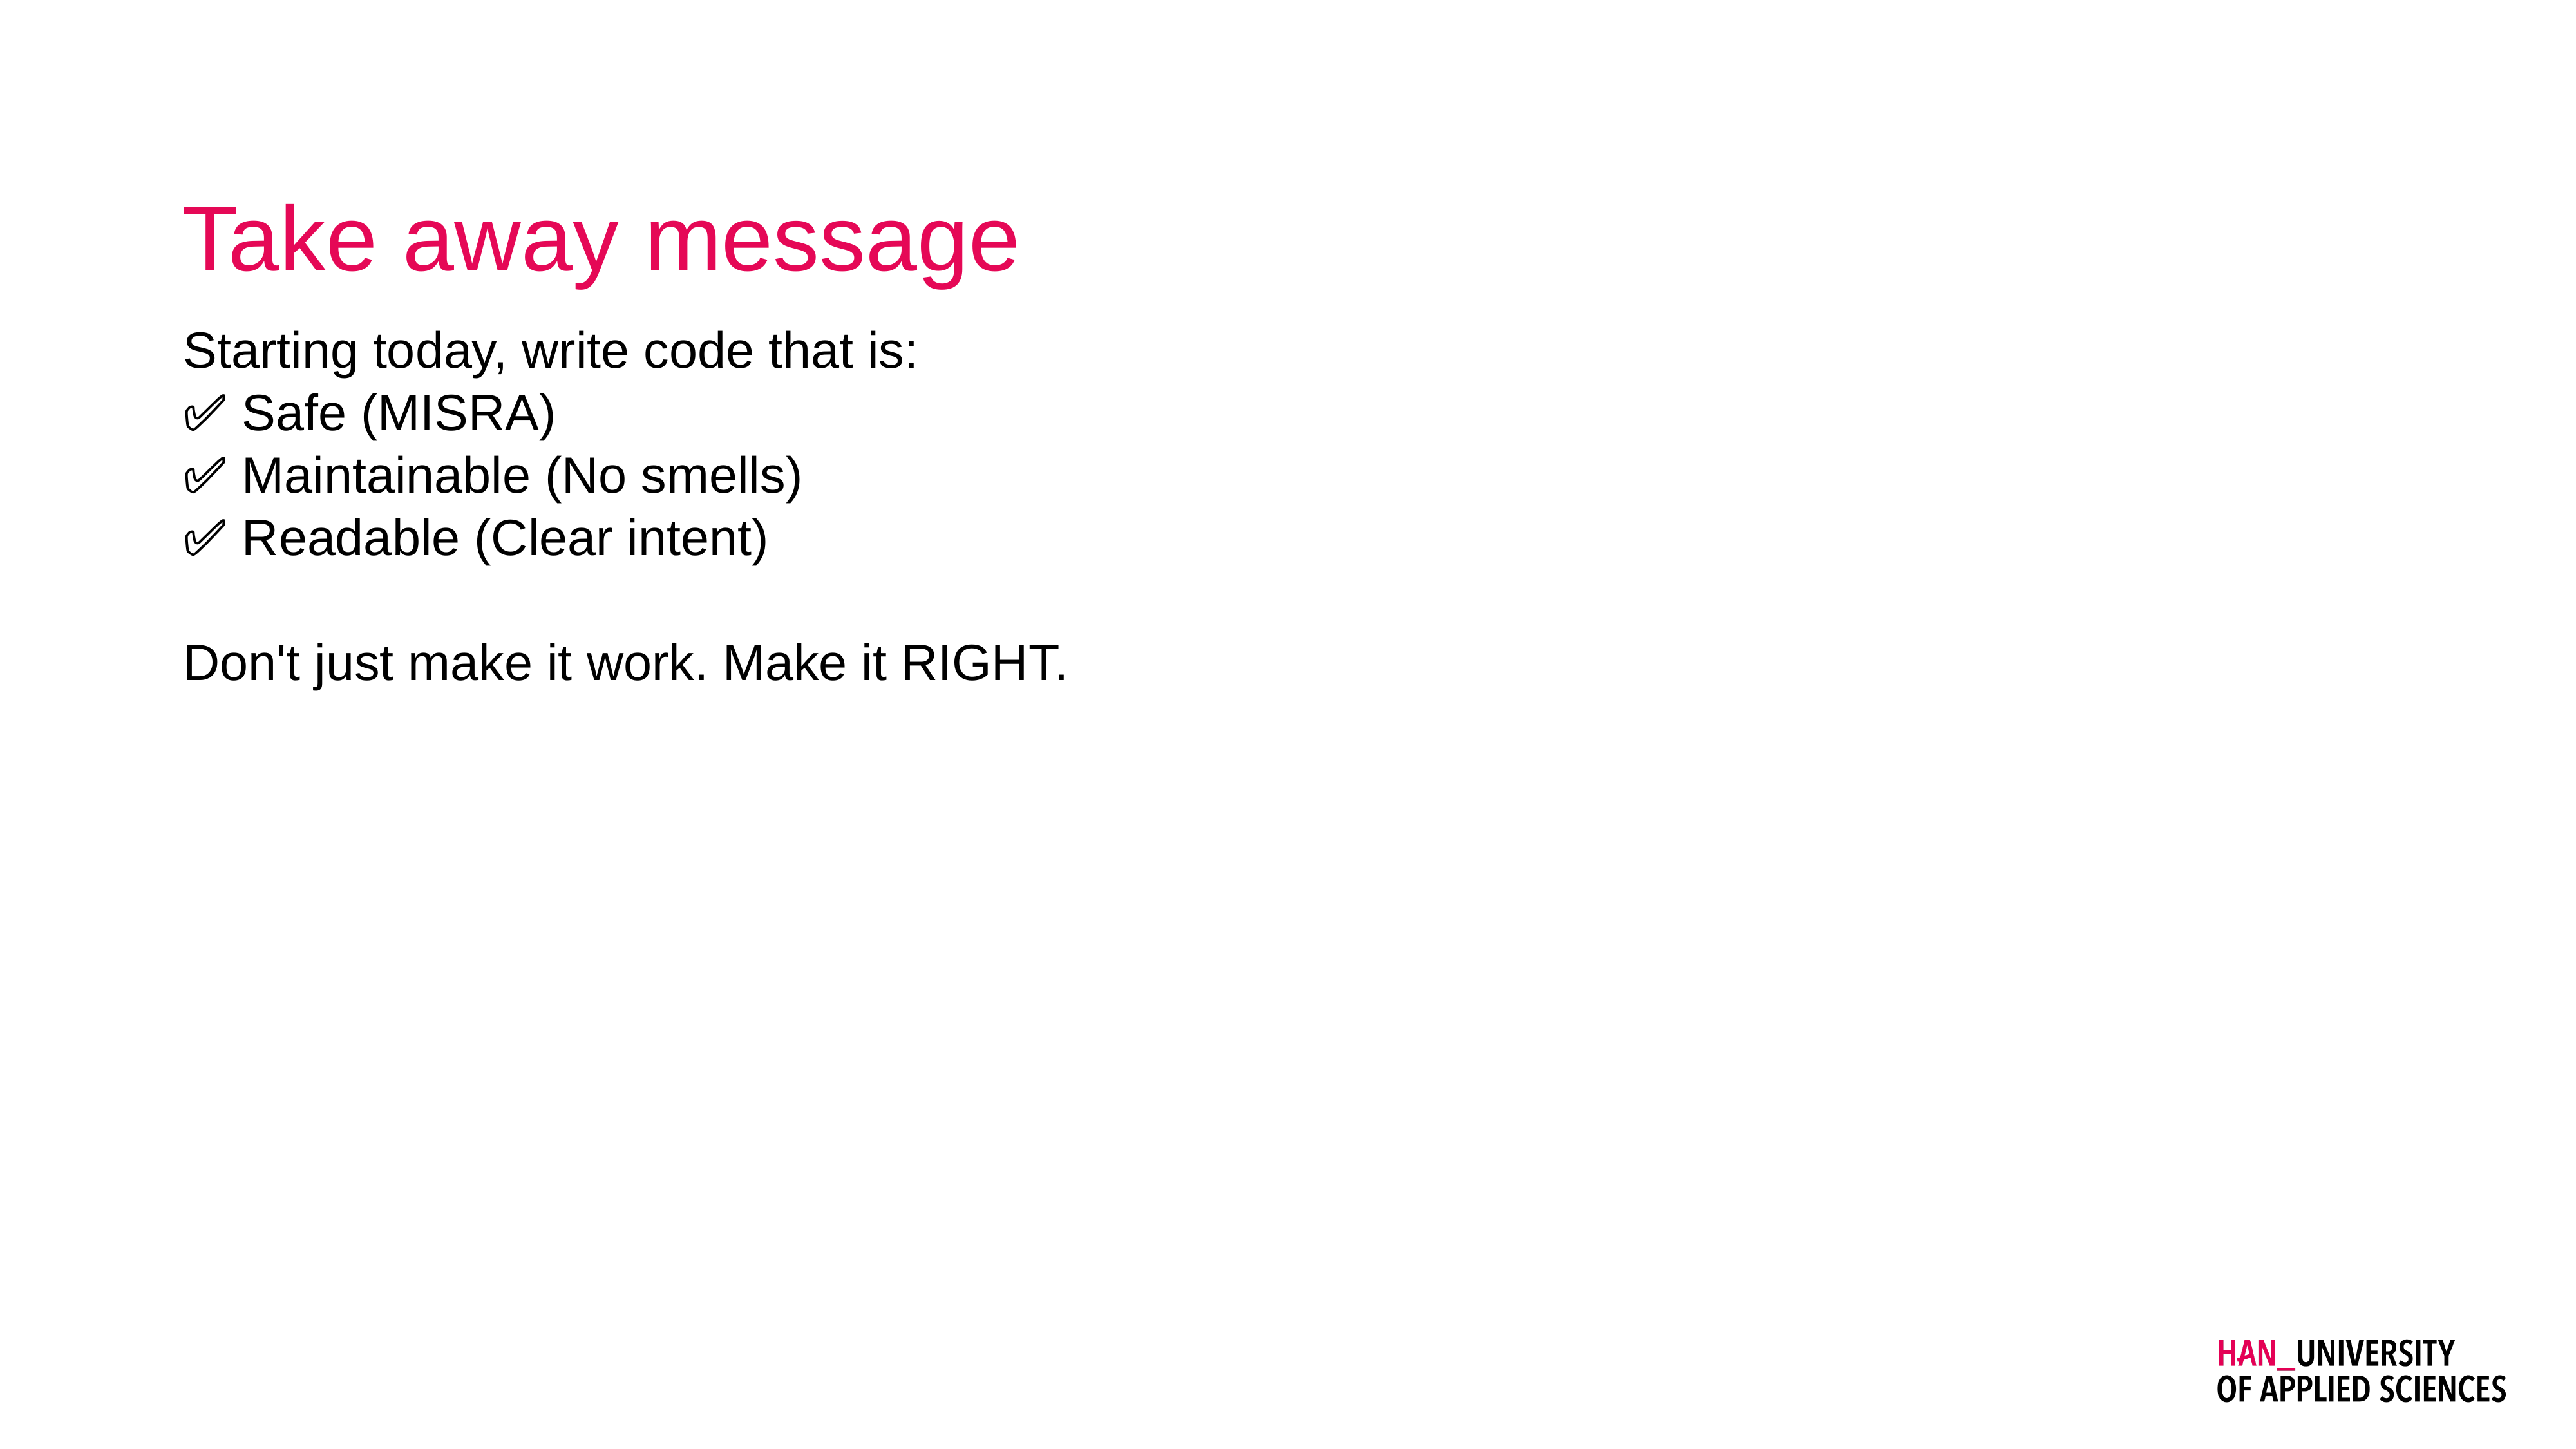

# Take away message
Starting today, write code that is:
✅ Safe (MISRA)
✅ Maintainable (No smells)
✅ Readable (Clear intent)

Don't just make it work. Make it RIGHT.